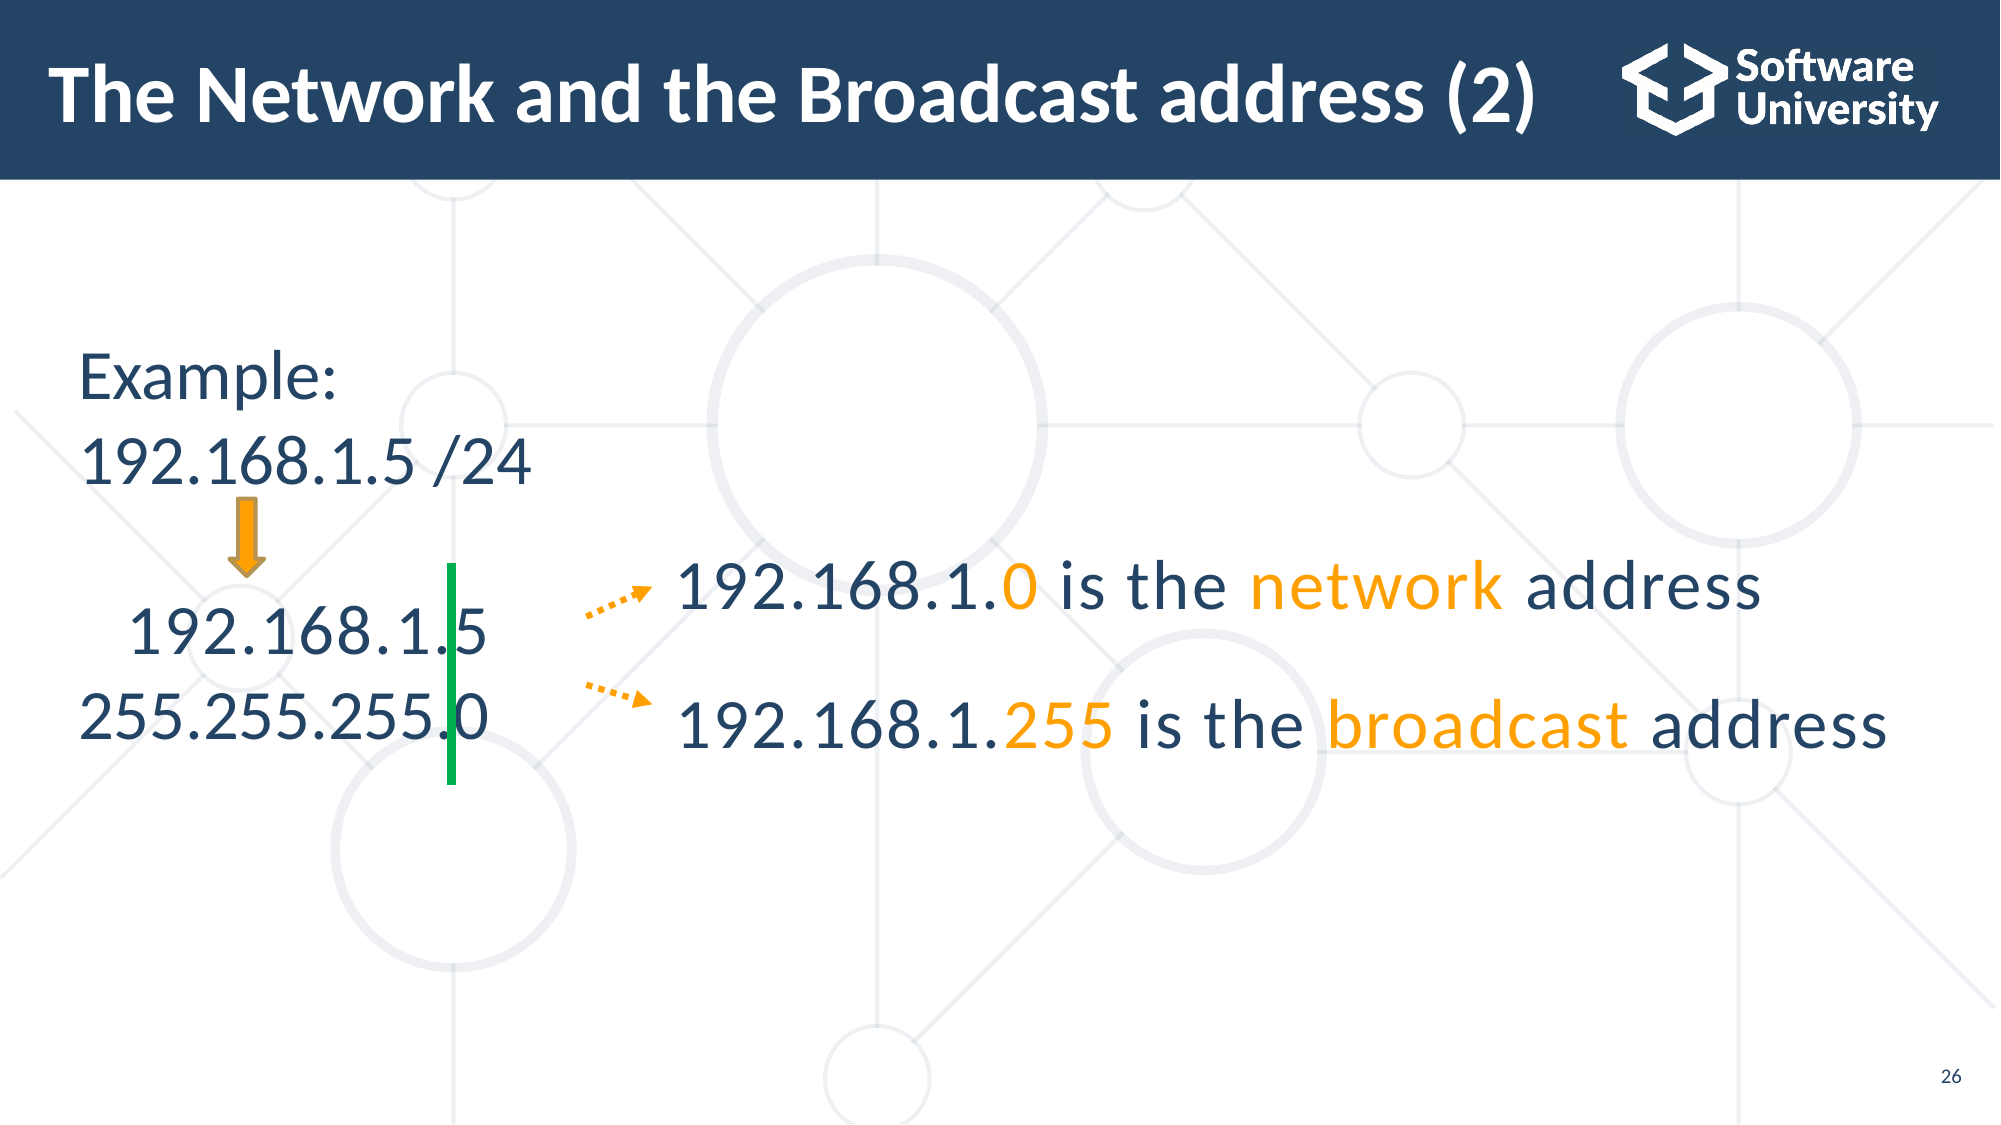

# The Network and the Broadcast address (2)
Example:
192.168.1.5 /24

   192.168.1.5
255.255.255.0

192.168.1.0 is the network address
192.168.1.255 is the broadcast address
26